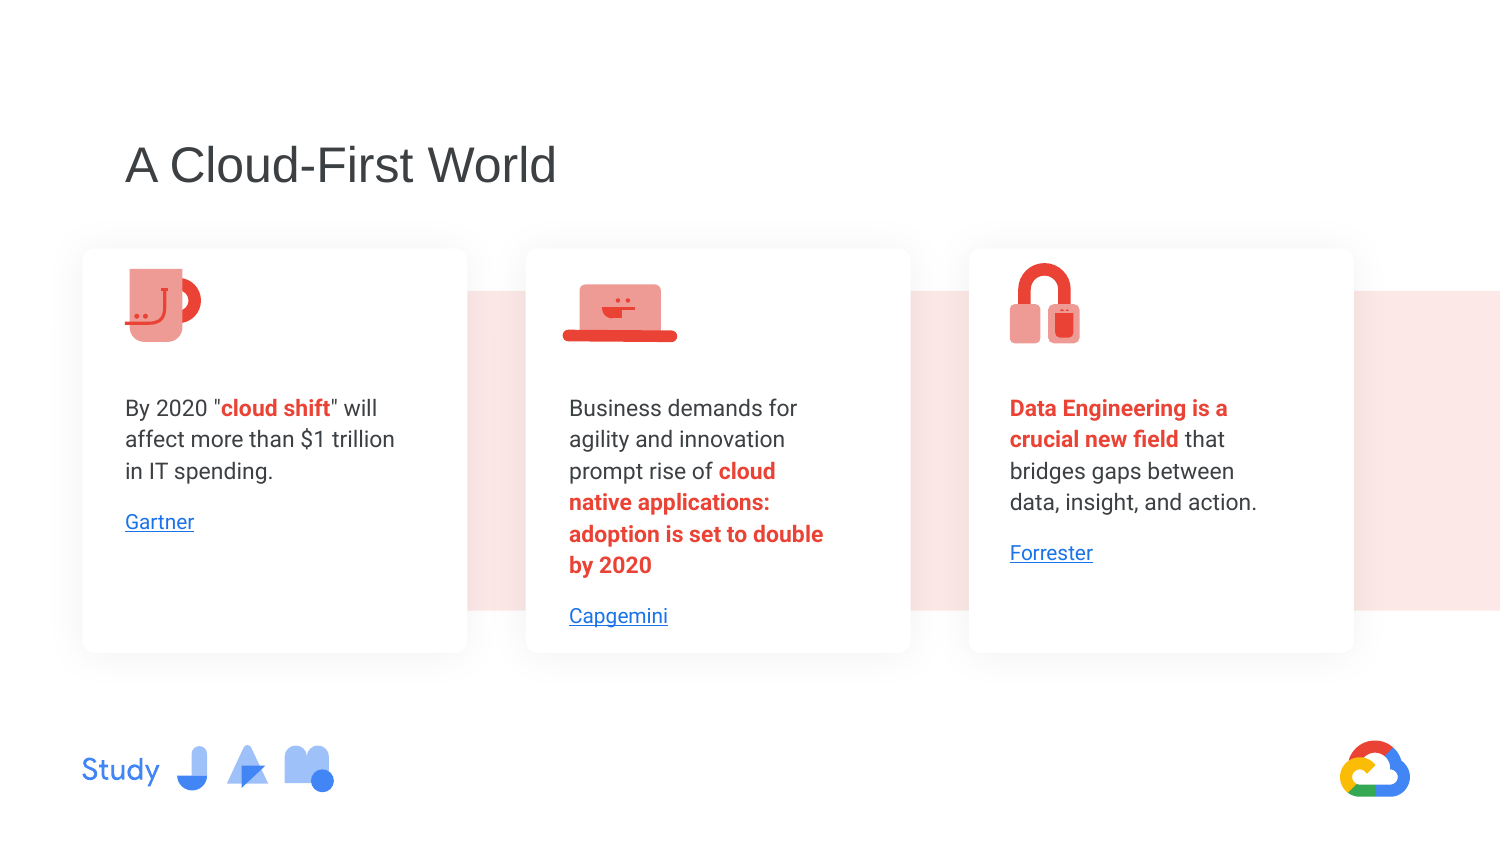

# A Cloud-First World

By 2020 "cloud shift" will affect more than $1 trillion in IT spending.
Gartner
Business demands for agility and innovation prompt rise of cloud native applications: adoption is set to double by 2020
Capgemini
Data Engineering is a crucial new field that bridges gaps between data, insight, and action.
Forrester